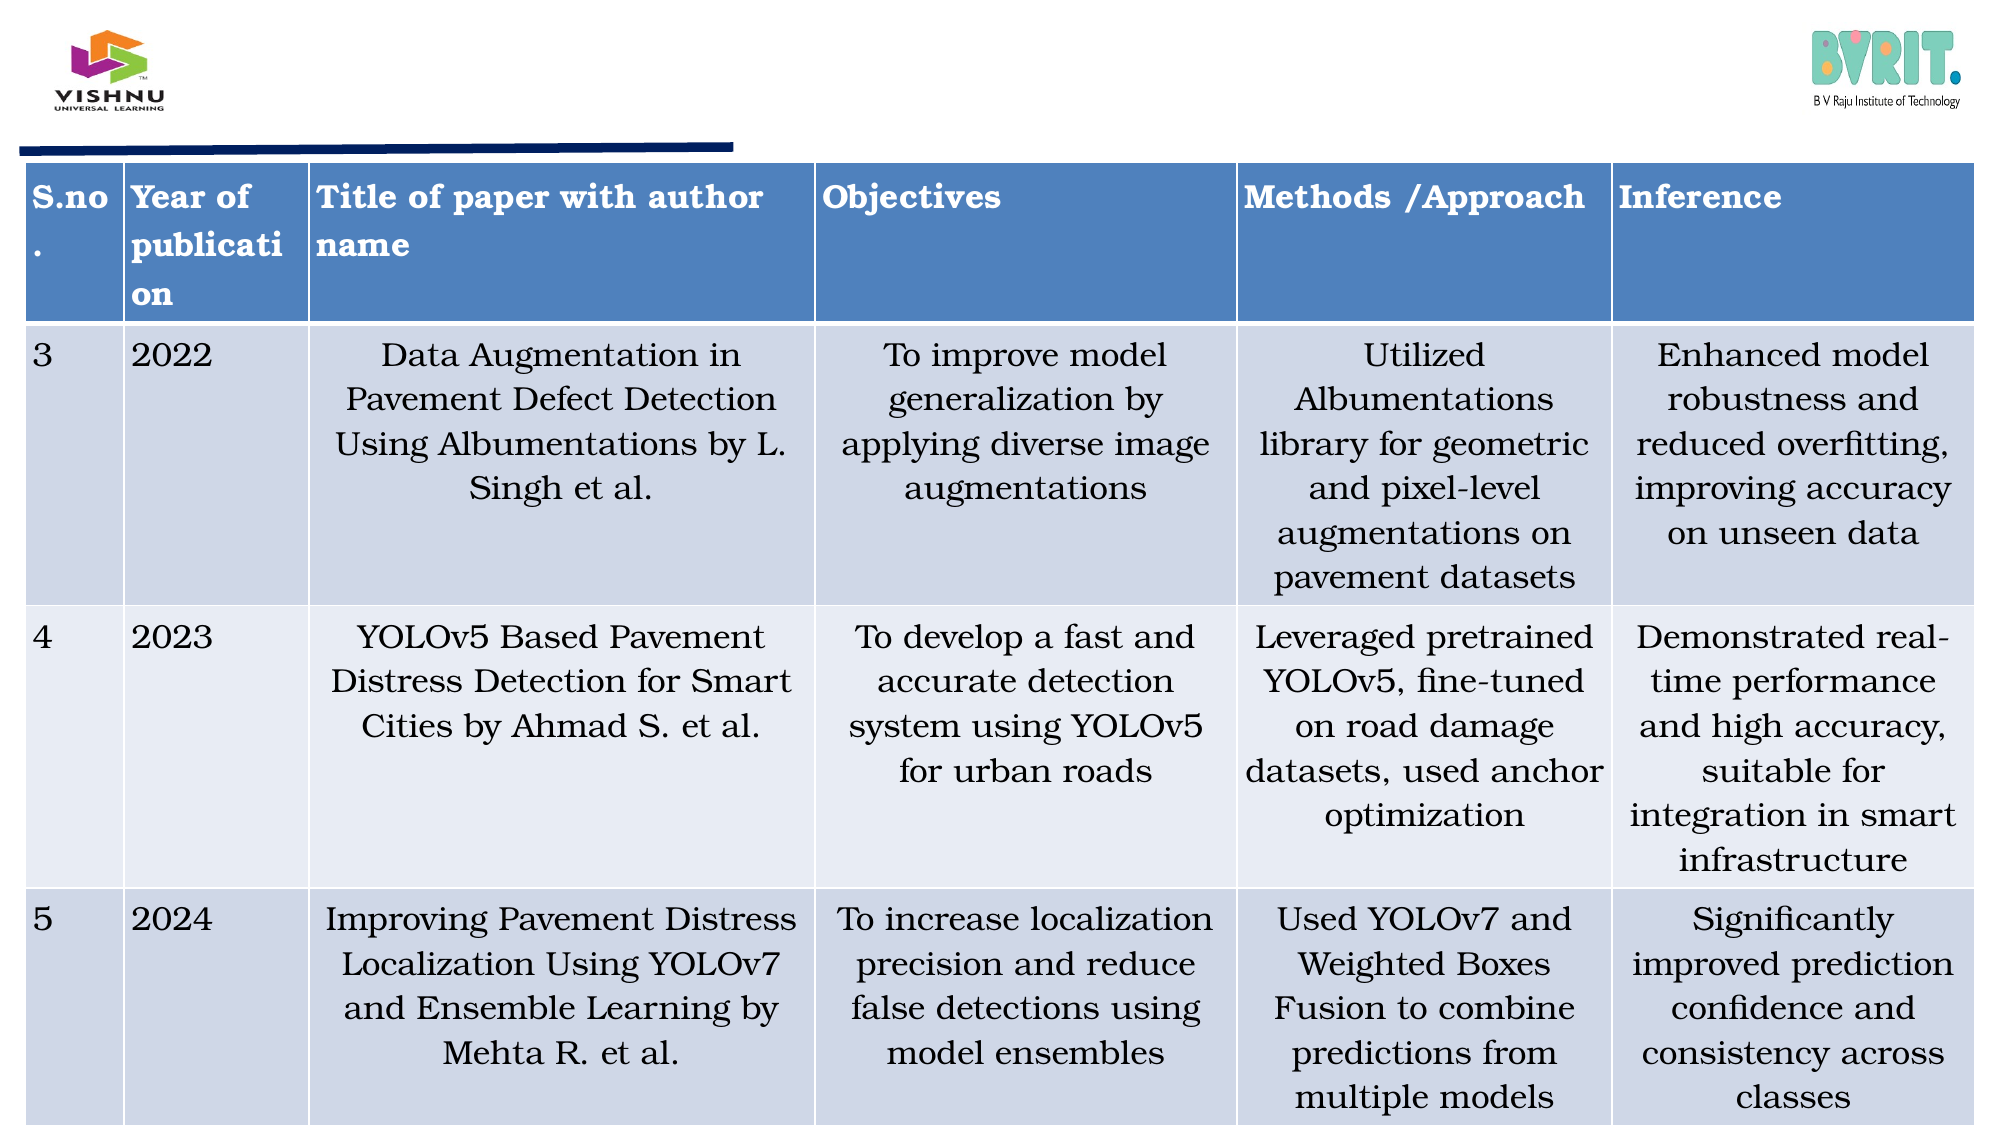

| S.no. | Year of publication | Title of paper with author name | Objectives | Methods /Approach | Inference |
| --- | --- | --- | --- | --- | --- |
| 3 | 2022 | Data Augmentation in Pavement Defect Detection Using Albumentations by L. Singh et al. | To improve model generalization by applying diverse image augmentations | Utilized Albumentations library for geometric and pixel-level augmentations on pavement datasets | Enhanced model robustness and reduced overfitting, improving accuracy on unseen data |
| 4 | 2023 | YOLOv5 Based Pavement Distress Detection for Smart Cities by Ahmad S. et al. | To develop a fast and accurate detection system using YOLOv5 for urban roads | Leveraged pretrained YOLOv5, fine-tuned on road damage datasets, used anchor optimization | Demonstrated real-time performance and high accuracy, suitable for integration in smart infrastructure |
| 5 | 2024 | Improving Pavement Distress Localization Using YOLOv7 and Ensemble Learning by Mehta R. et al. | To increase localization precision and reduce false detections using model ensembles | Used YOLOv7 and Weighted Boxes Fusion to combine predictions from multiple models | Significantly improved prediction confidence and consistency across classes |
# LITERATURE REVIEW
8
© BVRIT CSE